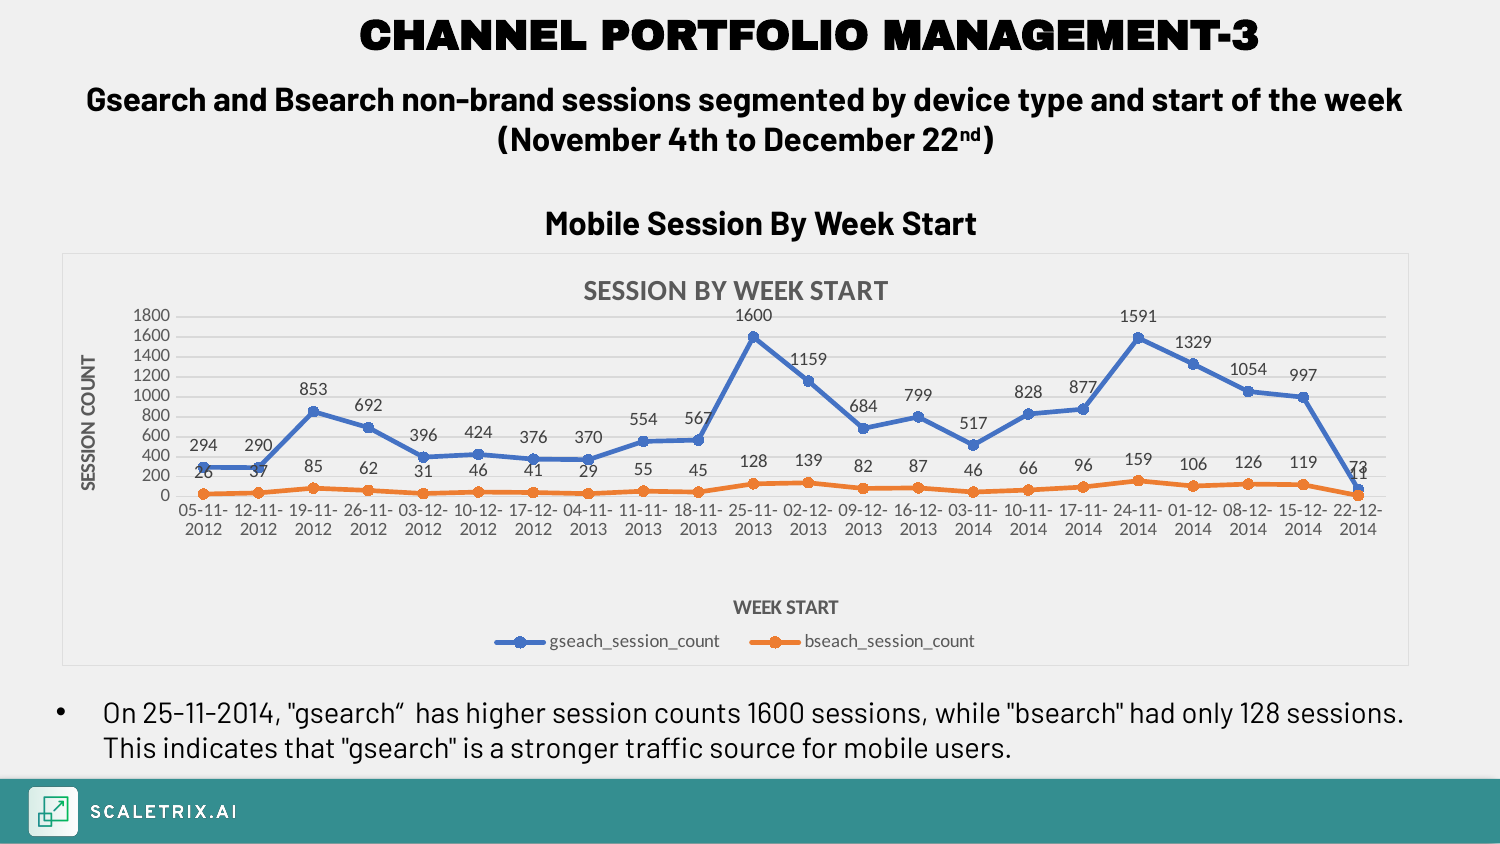

CHANNEL PORTFOLIO MANAGEMENT-3
Gsearch and Bsearch non-brand sessions segmented by device type and start of the week (November 4th to December 22nd)
Mobile Session By Week Start

### Chart: SESSION BY WEEK START

| Category | gseach_session_count | bseach_session_count |
|---|---|---|
| 05-11-2012 | 294.0 | 26.0 |
| 12-11-2012 | 290.0 | 37.0 |
| 19-11-2012 | 853.0 | 85.0 |
| 26-11-2012 | 692.0 | 62.0 |
| 03-12-2012 | 396.0 | 31.0 |
| 10-12-2012 | 424.0 | 46.0 |
| 17-12-2012 | 376.0 | 41.0 |
| 04-11-2013 | 370.0 | 29.0 |
| 11-11-2013 | 554.0 | 55.0 |
| 18-11-2013 | 567.0 | 45.0 |
| 25-11-2013 | 1600.0 | 128.0 |
| 02-12-2013 | 1159.0 | 139.0 |
| 09-12-2013 | 684.0 | 82.0 |
| 16-12-2013 | 799.0 | 87.0 |
| 03-11-2014 | 517.0 | 46.0 |
| 10-11-2014 | 828.0 | 66.0 |
| 17-11-2014 | 877.0 | 96.0 |
| 24-11-2014 | 1591.0 | 159.0 |
| 01-12-2014 | 1329.0 | 106.0 |
| 08-12-2014 | 1054.0 | 126.0 |
| 15-12-2014 | 997.0 | 119.0 |
| 22-12-2014 | 73.0 | 11.0 |
On 25-11-2014, "gsearch“  has higher session counts 1600 sessions, while "bsearch" had only 128 sessions. This indicates that "gsearch" is a stronger traffic source for mobile users.